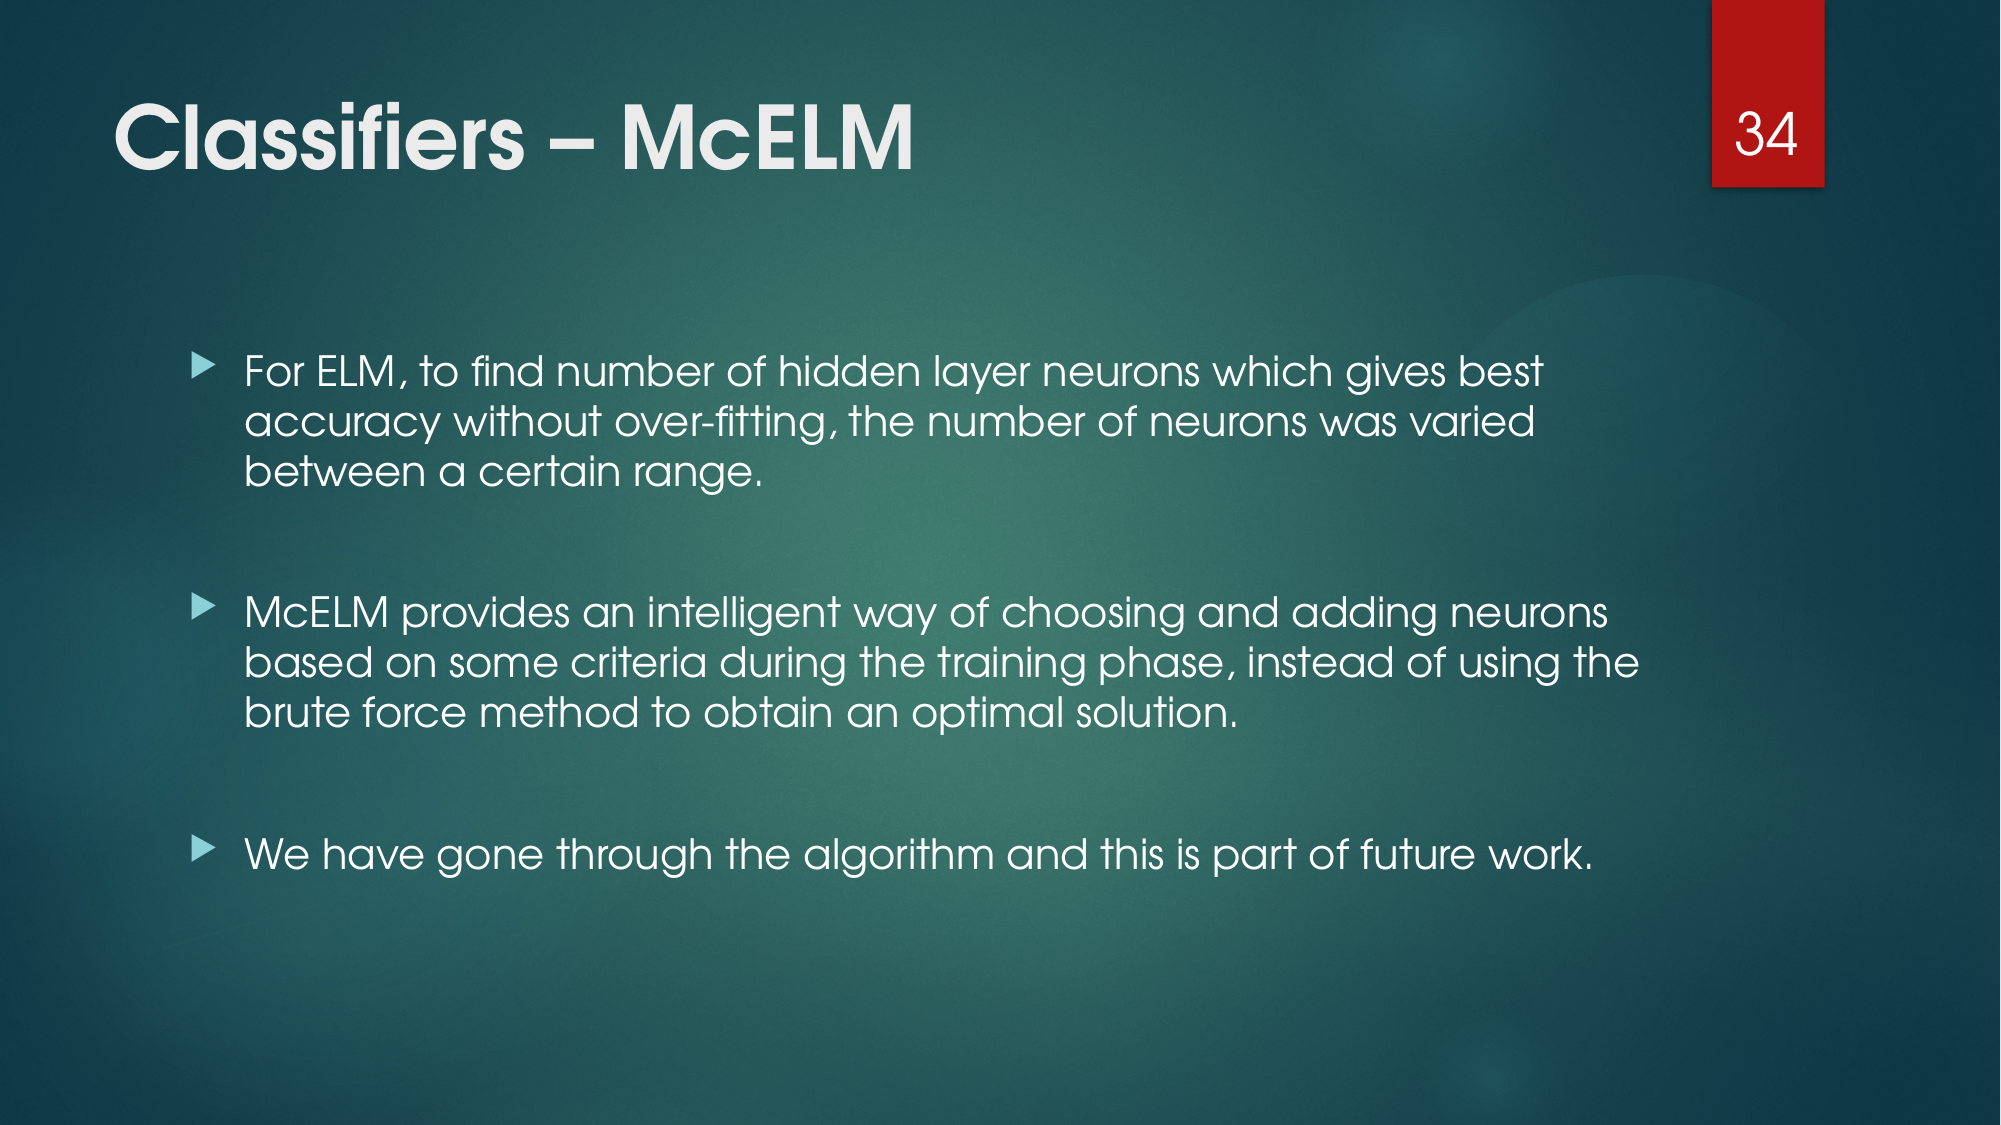

34
# Classifiers – McELM
For ELM, to find number of hidden layer neurons which gives best accuracy without over-fitting, the number of neurons was varied between a certain range.

McELM provides an intelligent way of choosing and adding neurons based on some criteria during the training phase, instead of using the brute force method to obtain an optimal solution.

We have gone through the algorithm and this is part of future work.